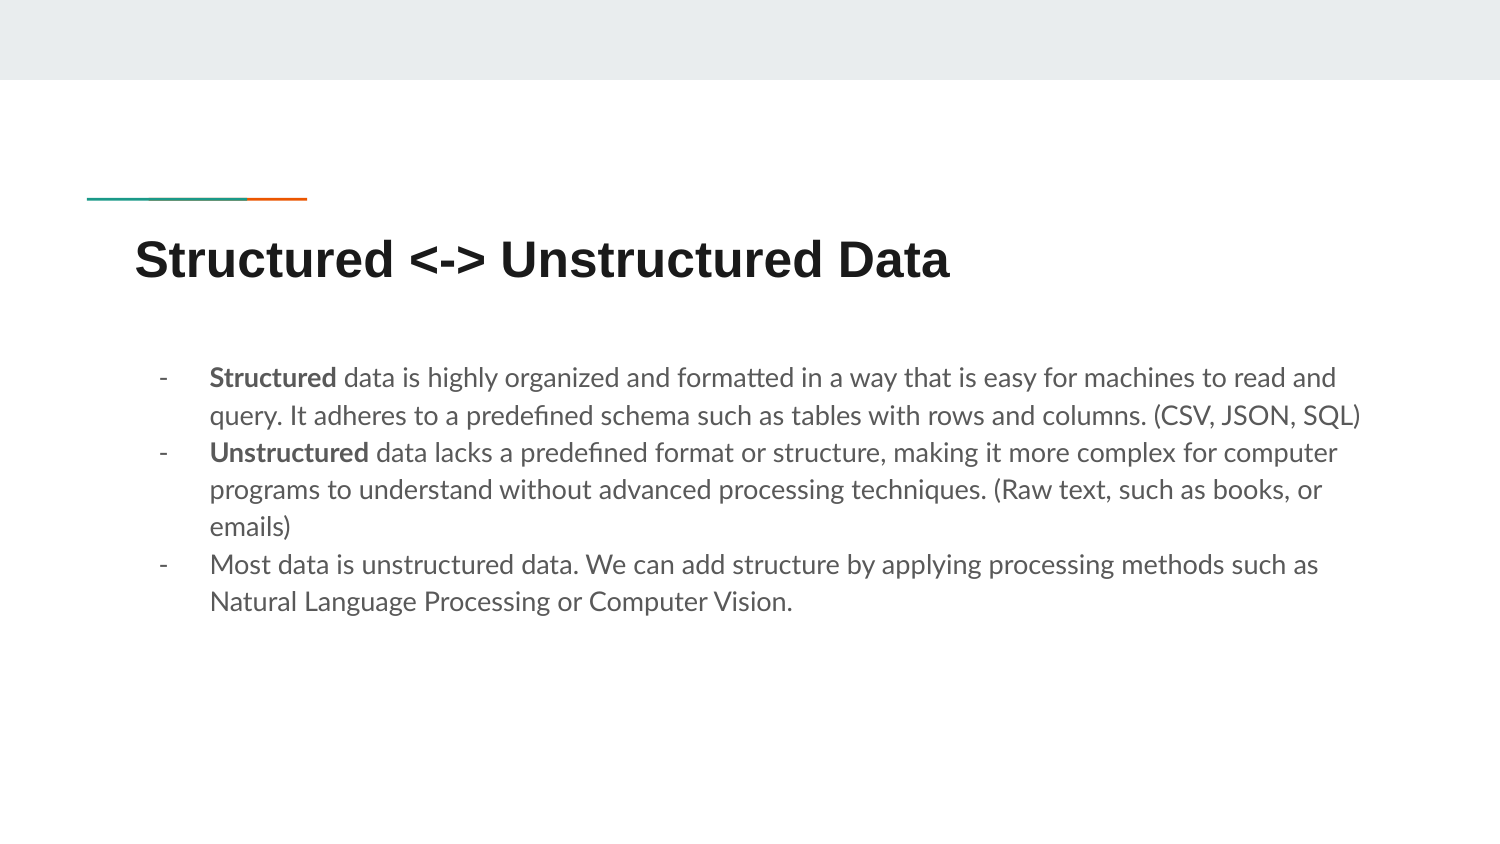

# Structured <-> Unstructured Data
Structured data is highly organized and formatted in a way that is easy for machines to read and query. It adheres to a predefined schema such as tables with rows and columns. (CSV, JSON, SQL)
Unstructured data lacks a predefined format or structure, making it more complex for computer programs to understand without advanced processing techniques. (Raw text, such as books, or emails)
Most data is unstructured data. We can add structure by applying processing methods such as Natural Language Processing or Computer Vision.